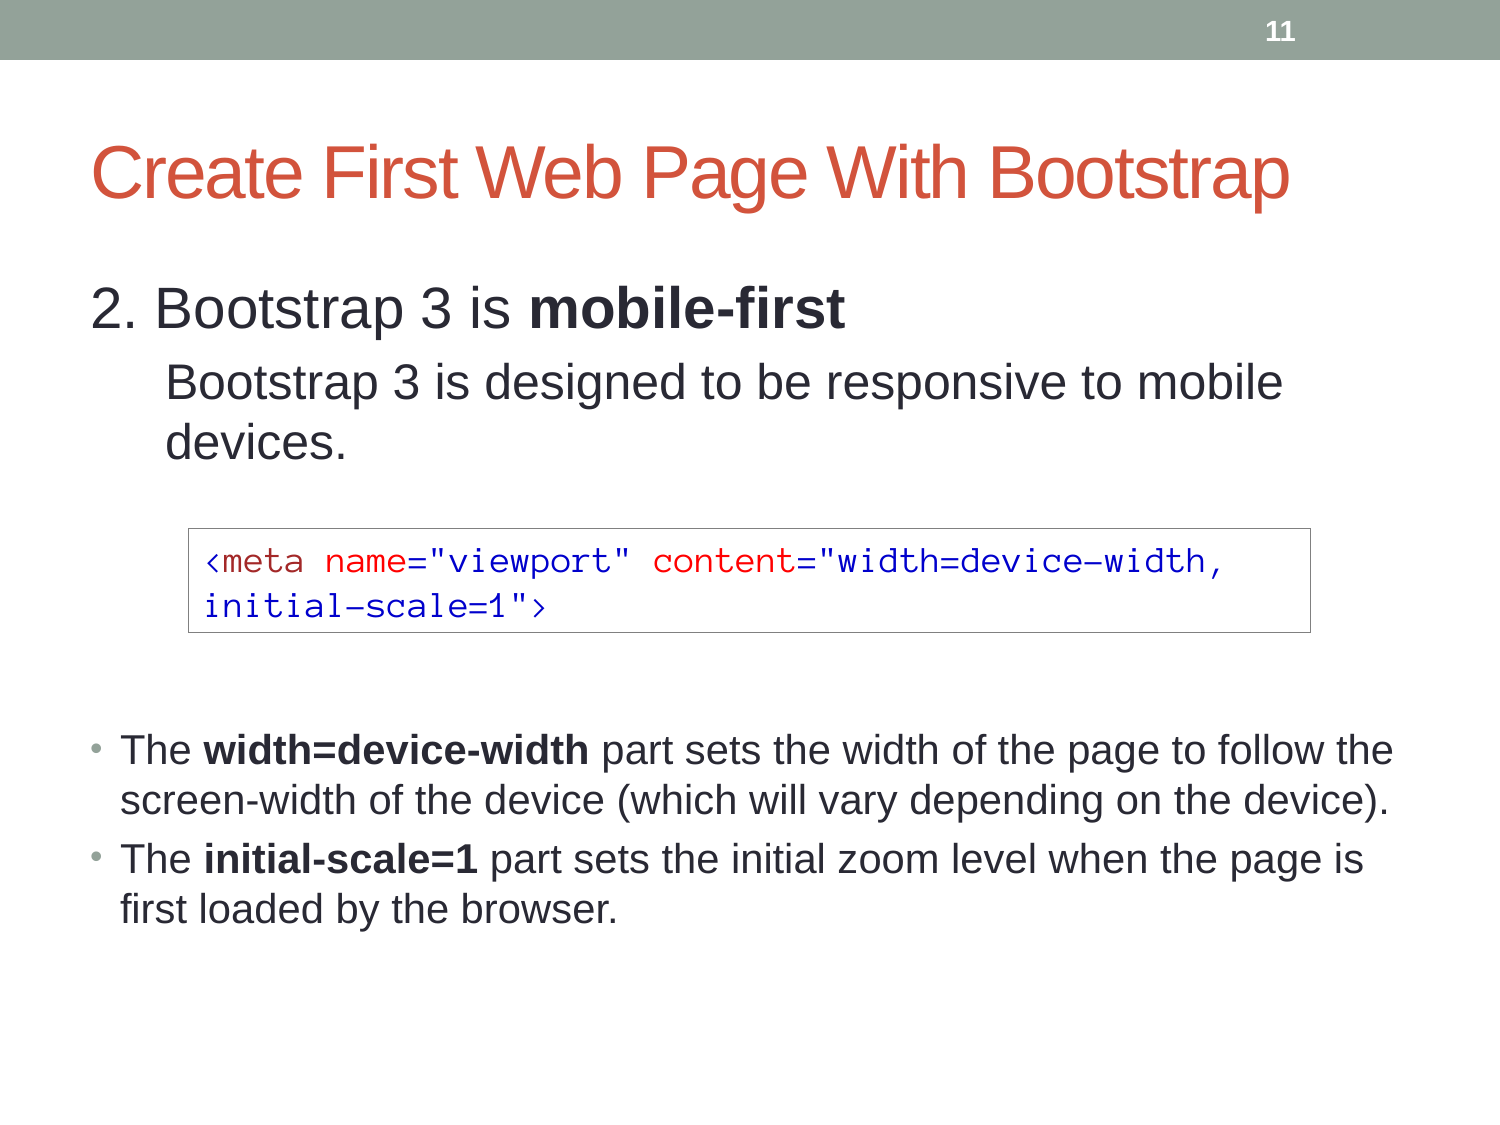

11
# Create First Web Page With Bootstrap
2. Bootstrap 3 is mobile-first
Bootstrap 3 is designed to be responsive to mobile devices.

The width=device-width part sets the width of the page to follow the screen-width of the device (which will vary depending on the device).
The initial-scale=1 part sets the initial zoom level when the page is first loaded by the browser.

<meta name="viewport" content="width=device-width, initial-scale=1">